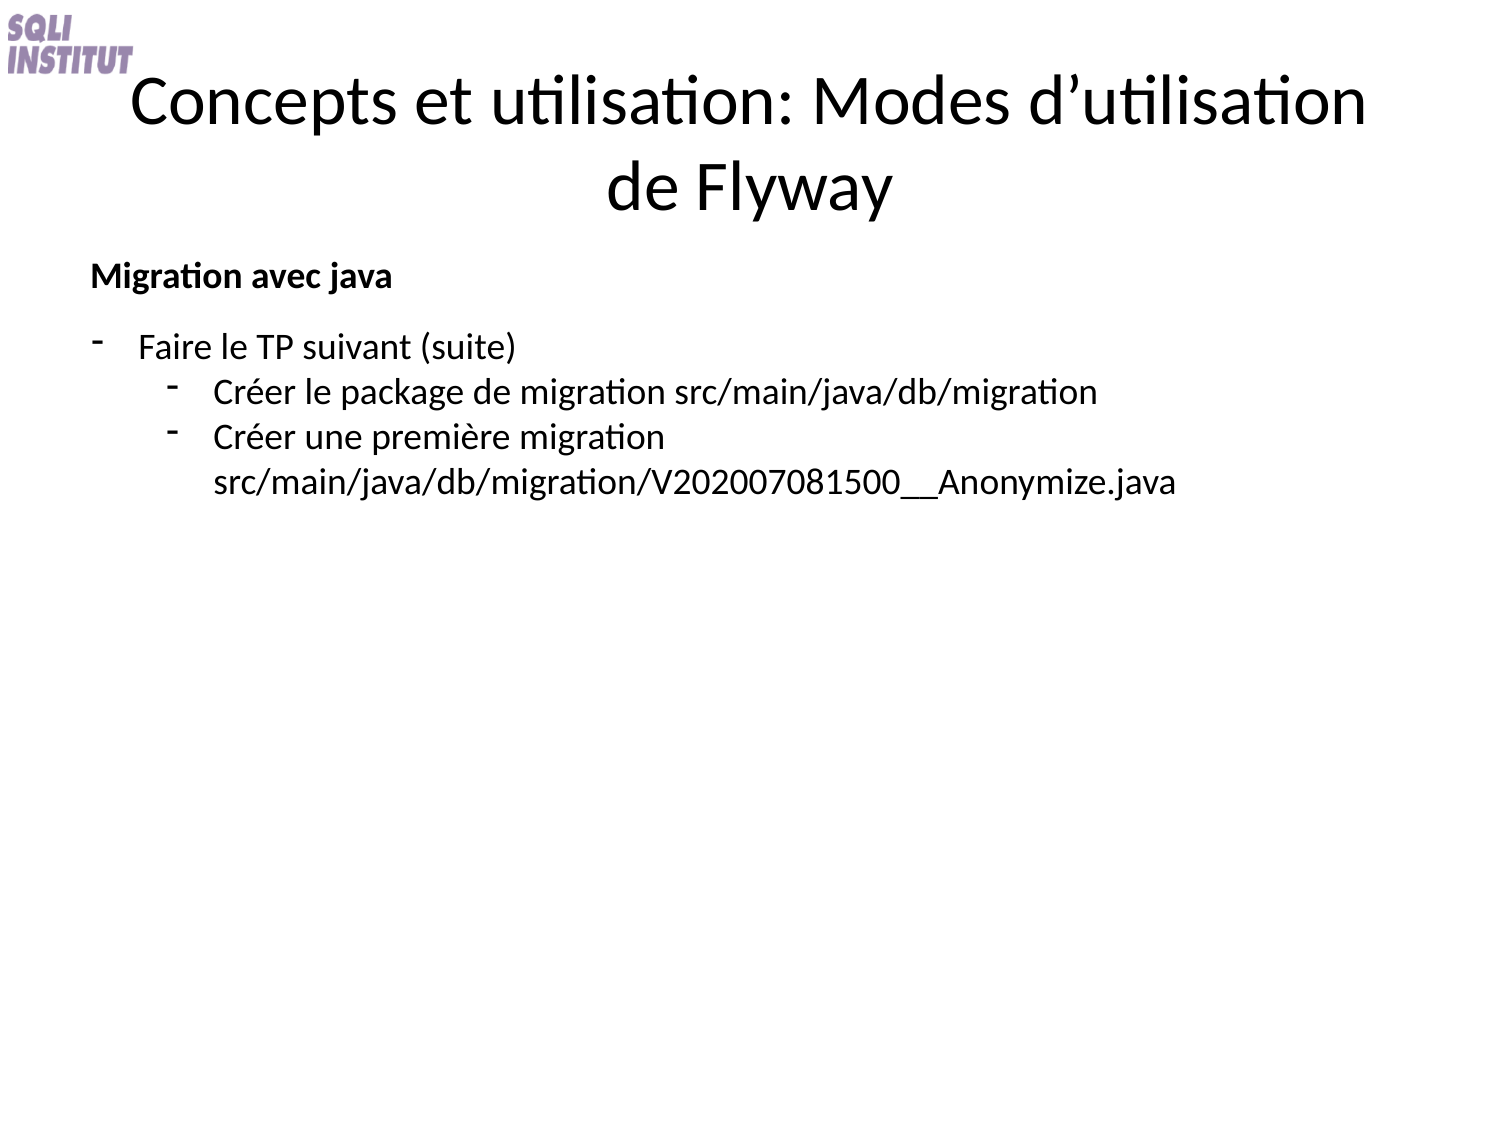

# Concepts et utilisation: Modes d’utilisation de Flyway
Migration avec java

Faire le TP suivant (suite)
Créer le package de migration src/main/java/db/migration
Créer une première migration src/main/java/db/migration/V202007081500__Anonymize.java